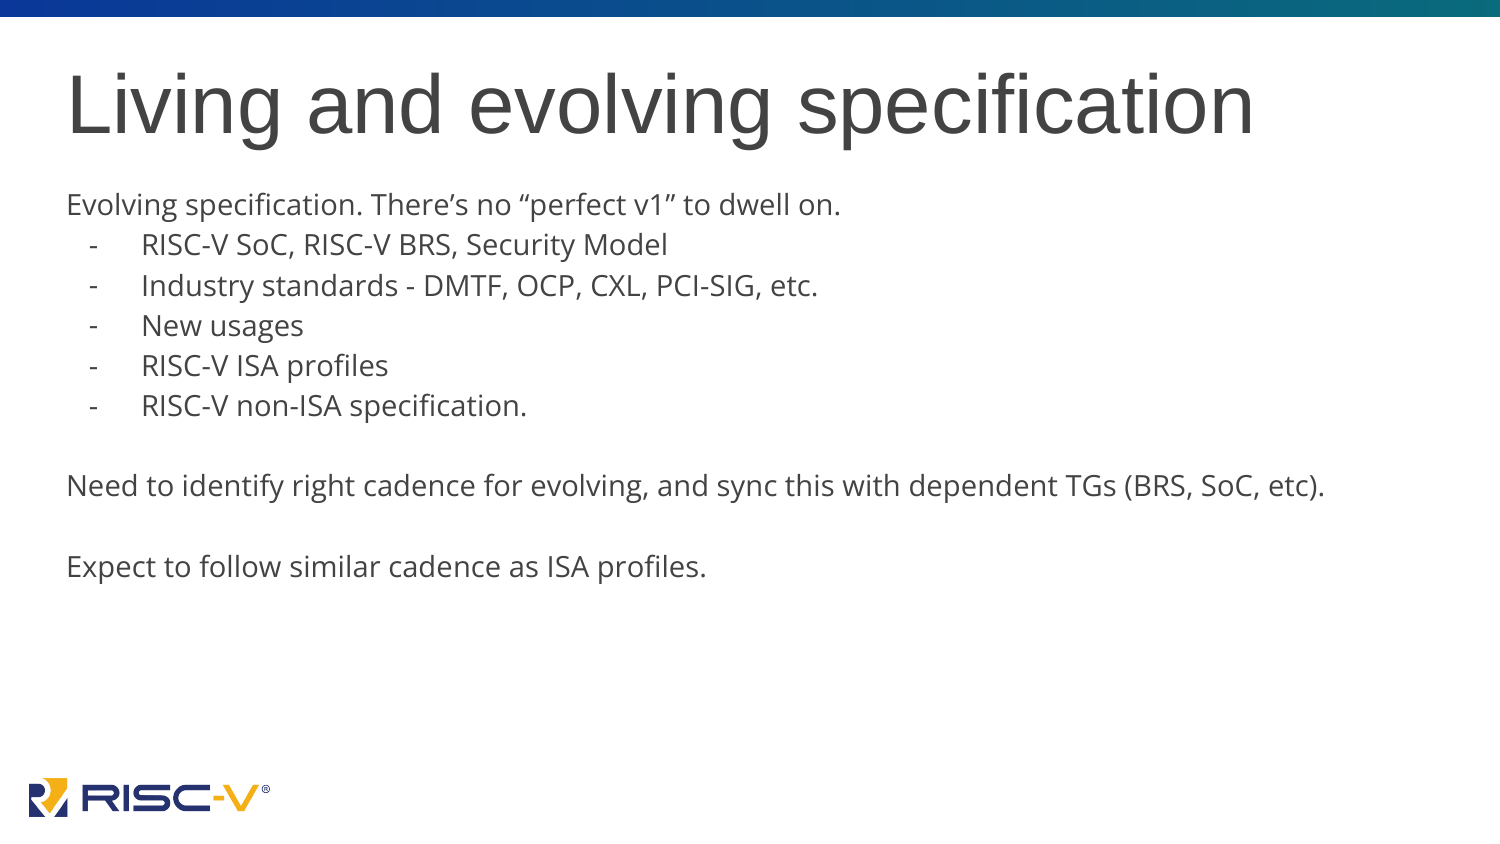

# Living and evolving specification
Evolving specification. There’s no “perfect v1” to dwell on.
RISC-V SoC, RISC-V BRS, Security Model
Industry standards - DMTF, OCP, CXL, PCI-SIG, etc.
New usages
RISC-V ISA profiles
RISC-V non-ISA specification.

Need to identify right cadence for evolving, and sync this with dependent TGs (BRS, SoC, etc).

Expect to follow similar cadence as ISA profiles.